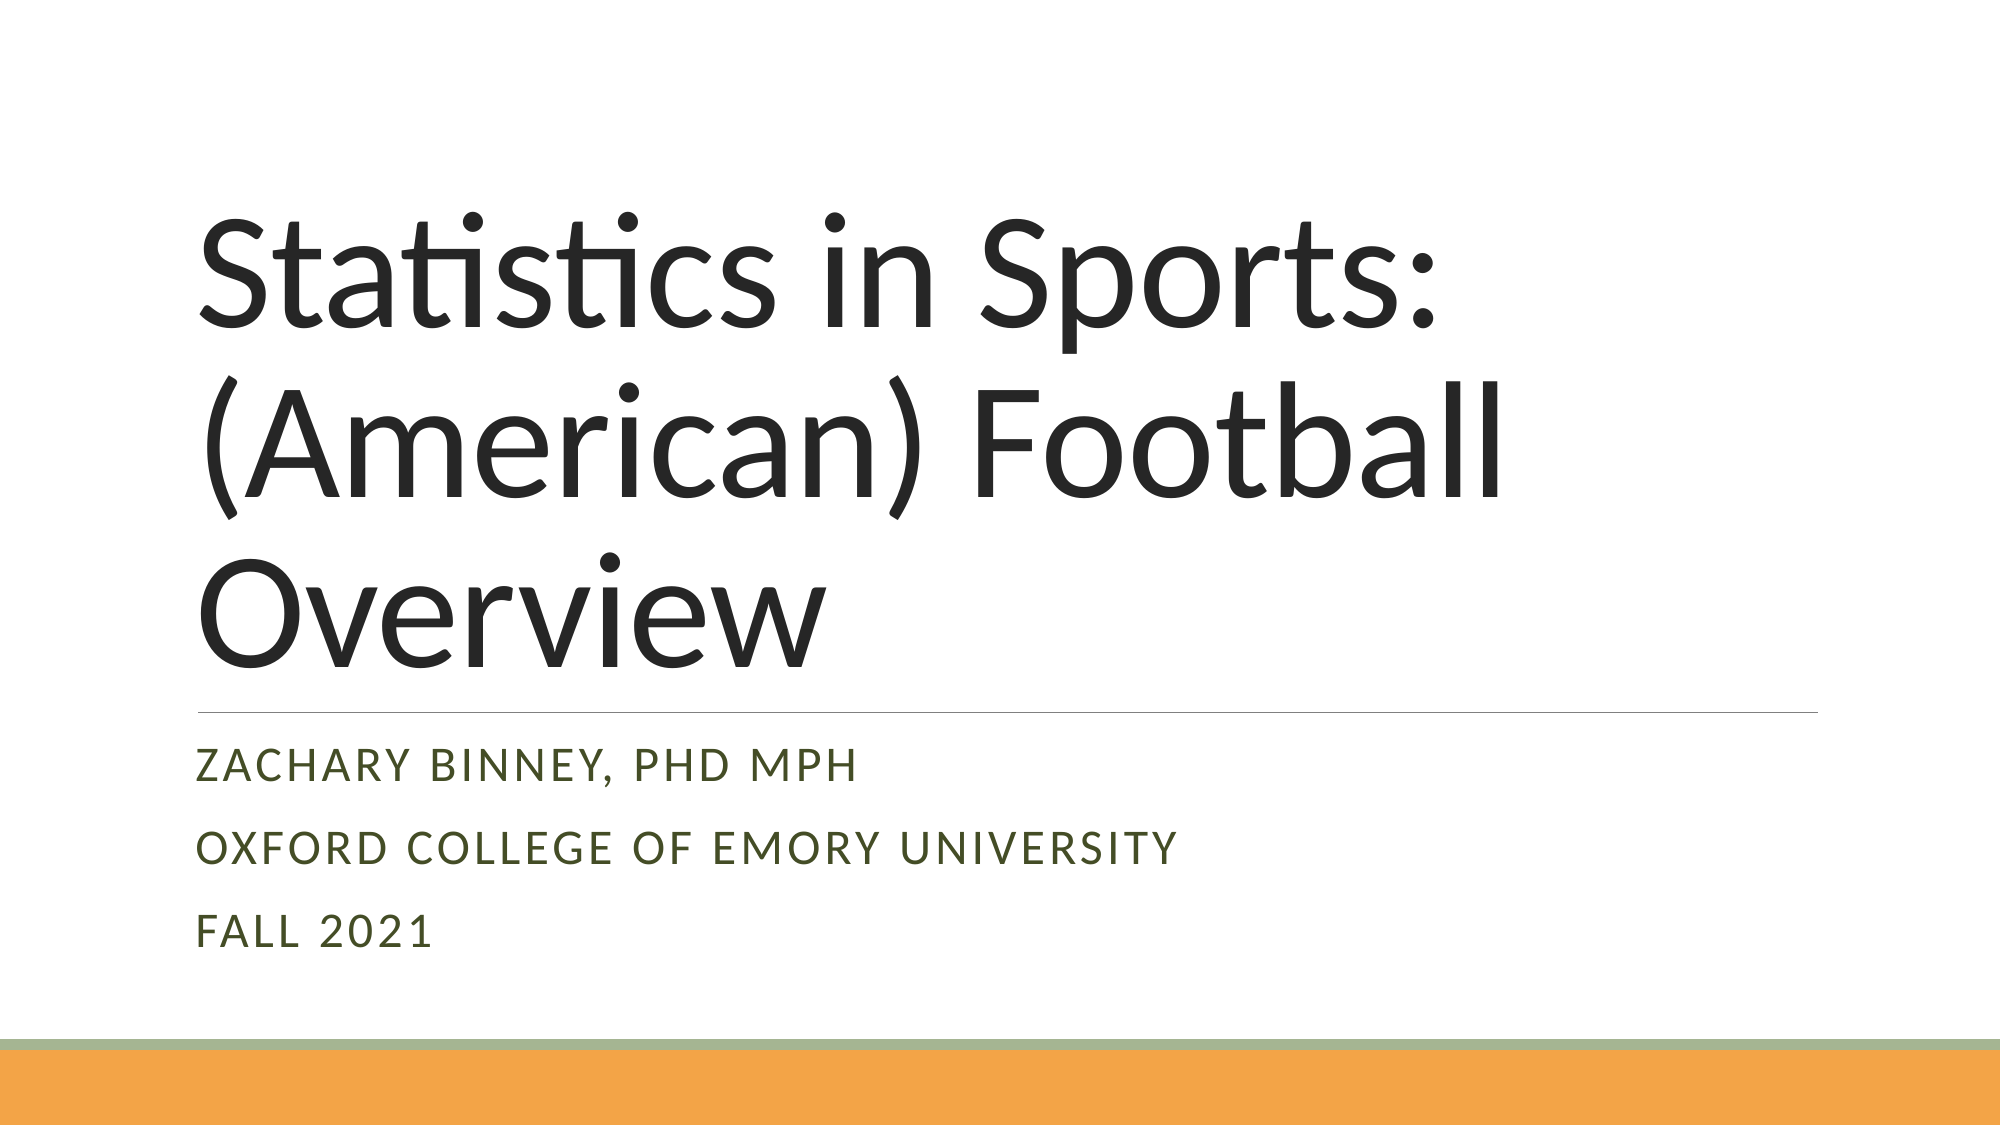

# Statistics in Sports: (American) Football Overview
Zachary Binney, PhD MPH
Oxford college of emory university
Fall 2021